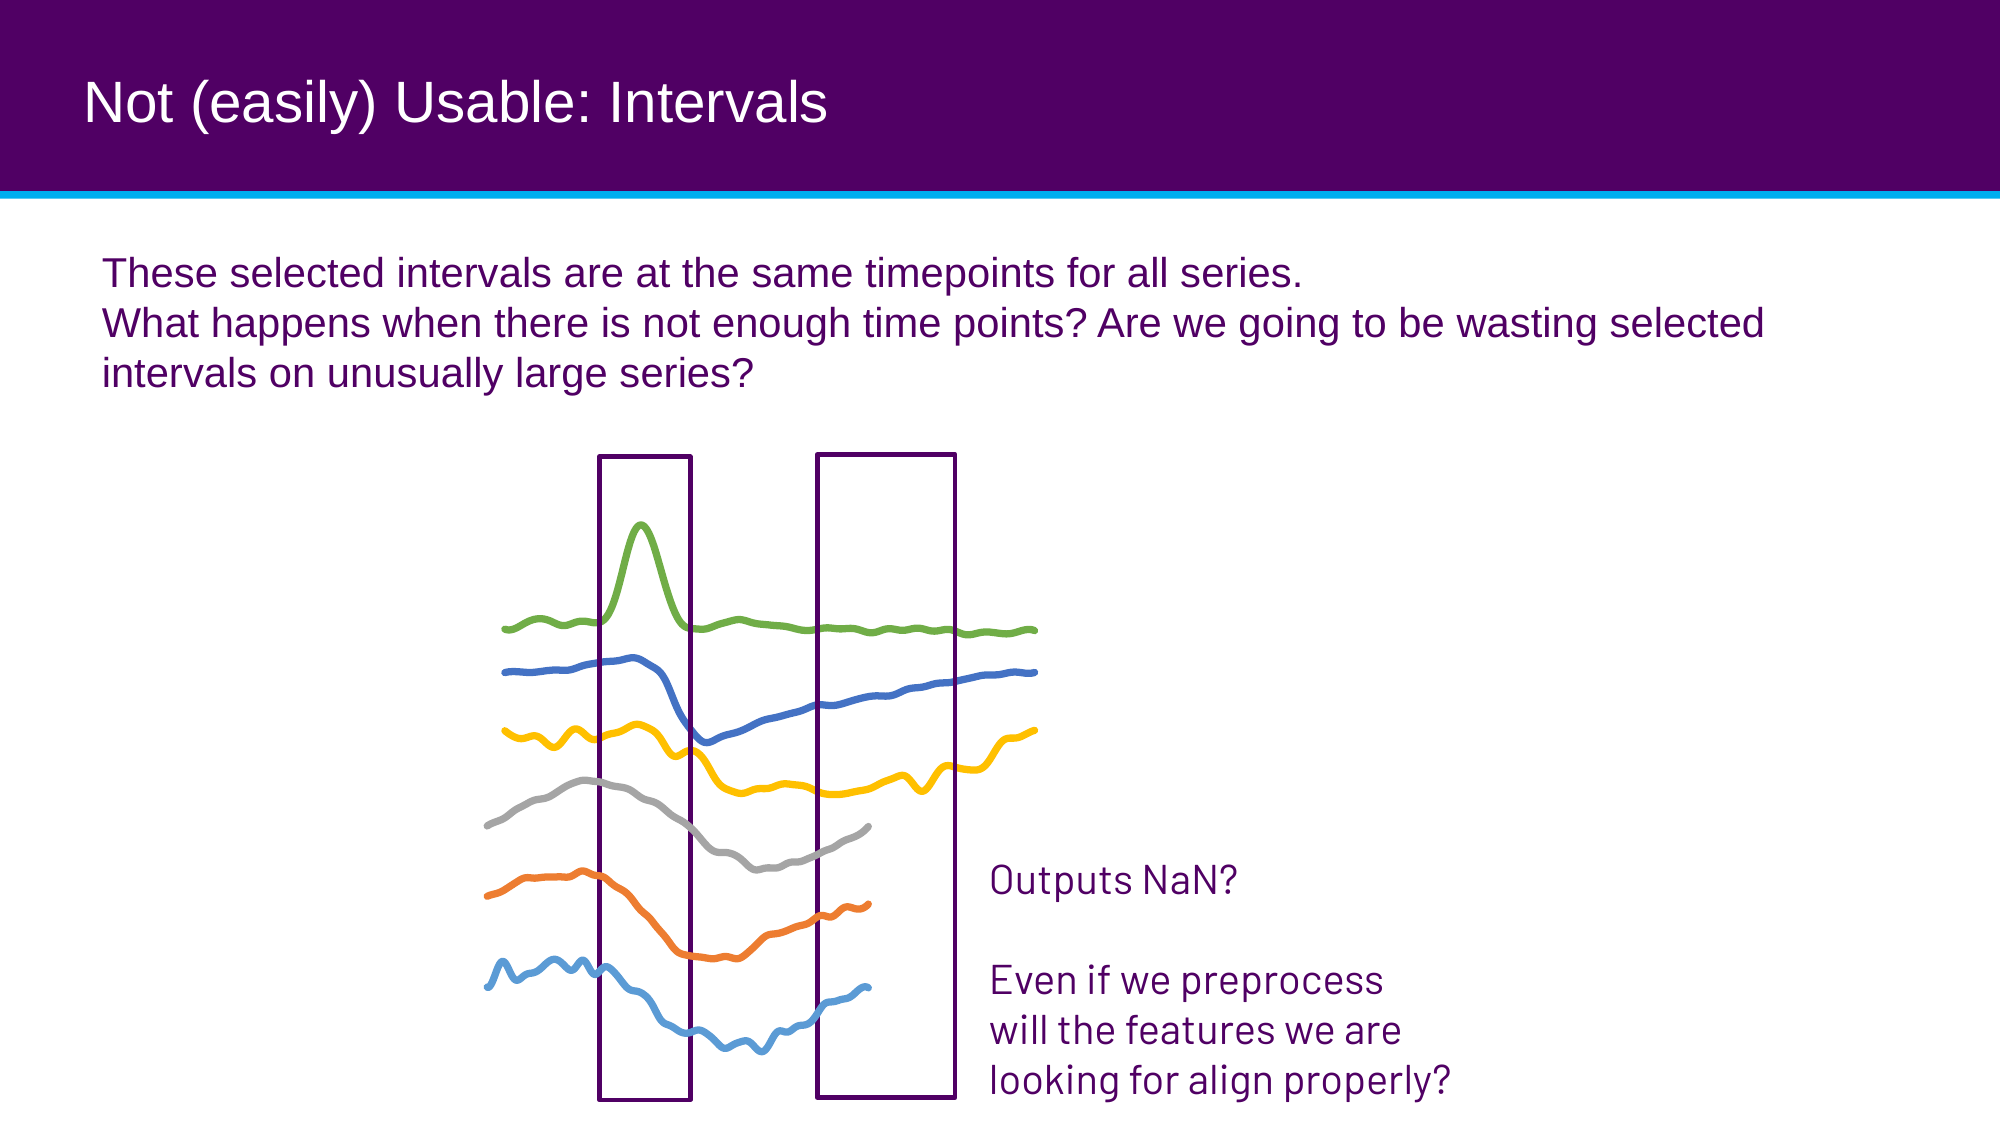

# Not (easily) Usable: Intervals
These selected intervals are at the same timepoints for all series.
What happens when there is not enough time points? Are we going to be wasting selected intervals on unusually large series?

### Chart

| Category |  |  |  |
|---|---|---|---|

### Chart

| Category |  |  |  |
|---|---|---|---|
Outputs NaN?

Even if we preprocess
will the features we are
looking for align properly?